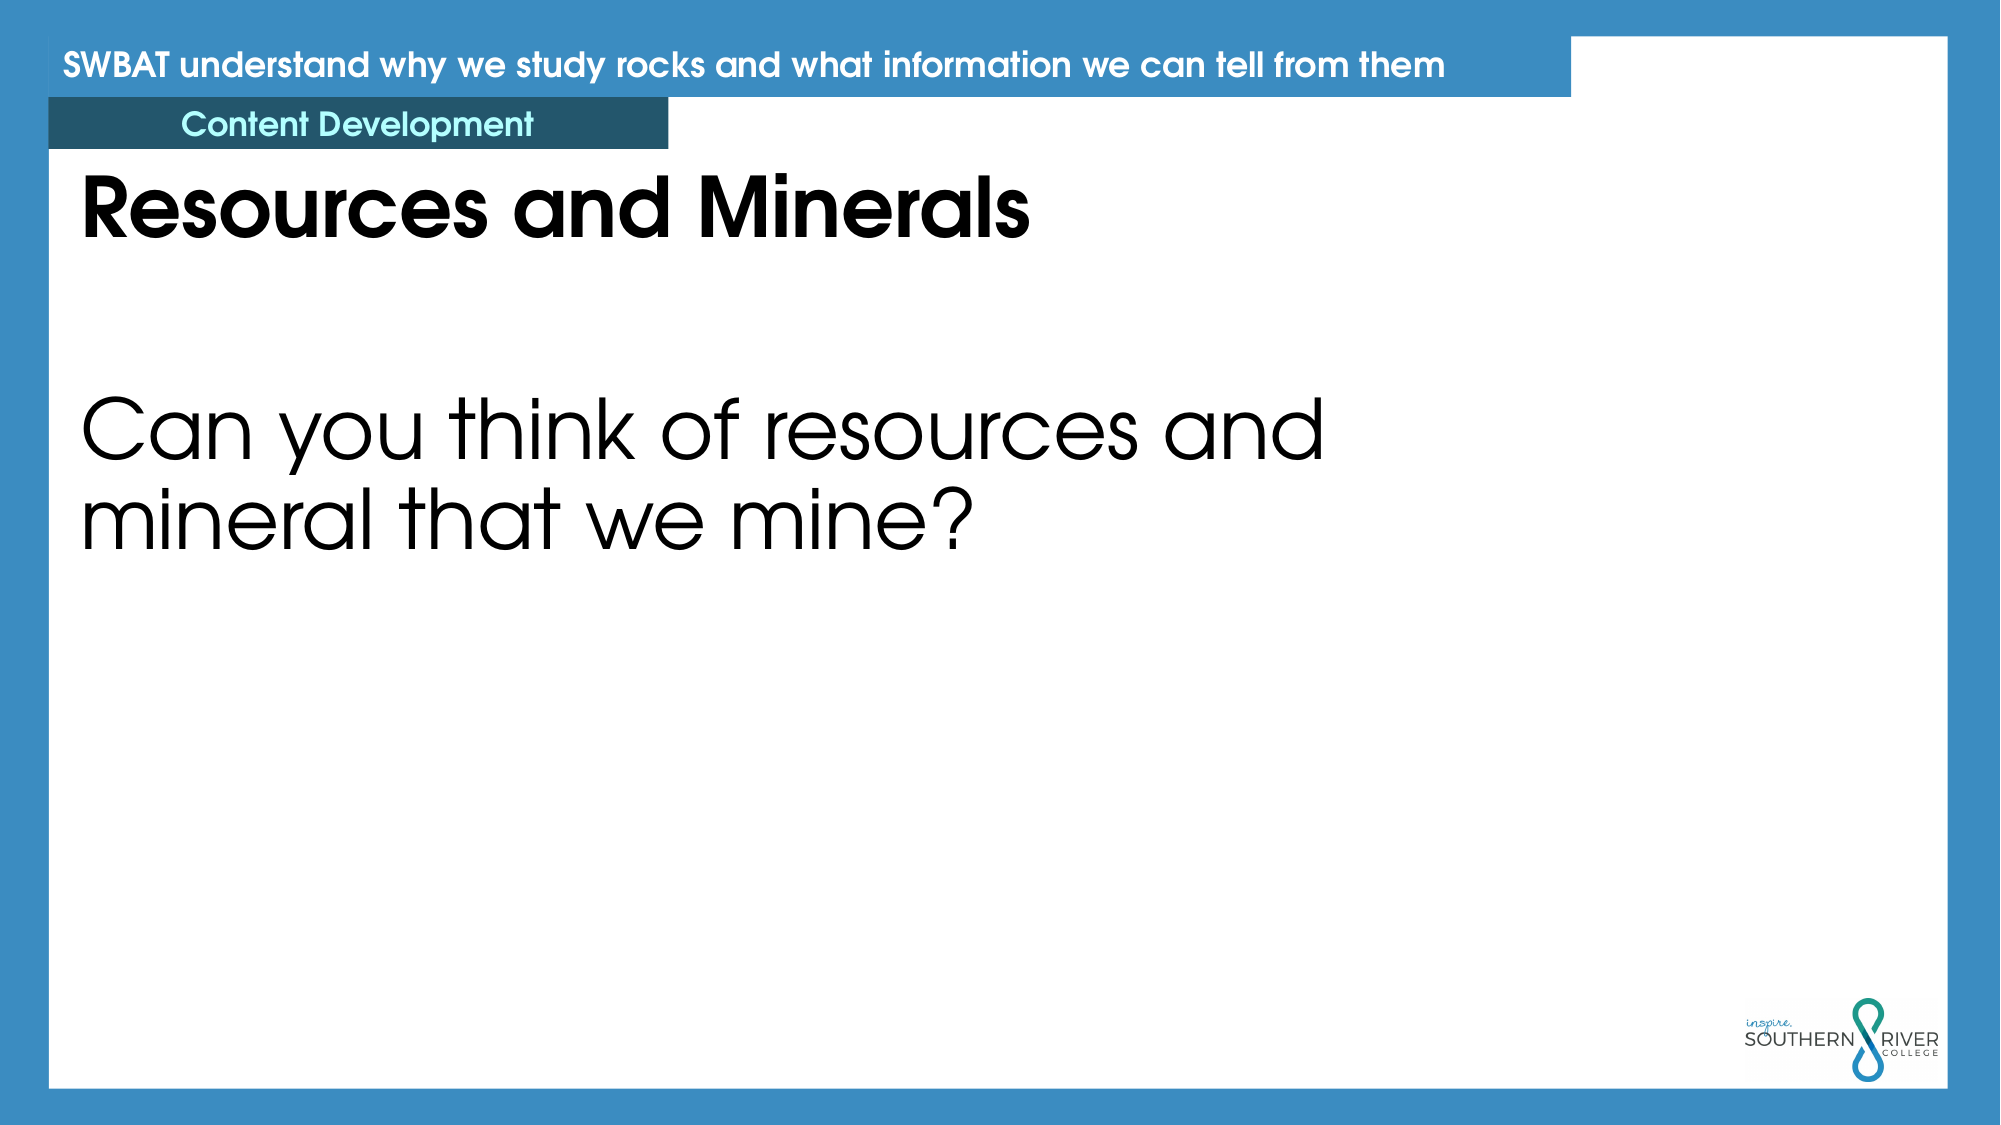

SWBAT understand why we study rocks and what information we can tell from them
Resources and Minerals

Can you think of resources and mineral that we mine?